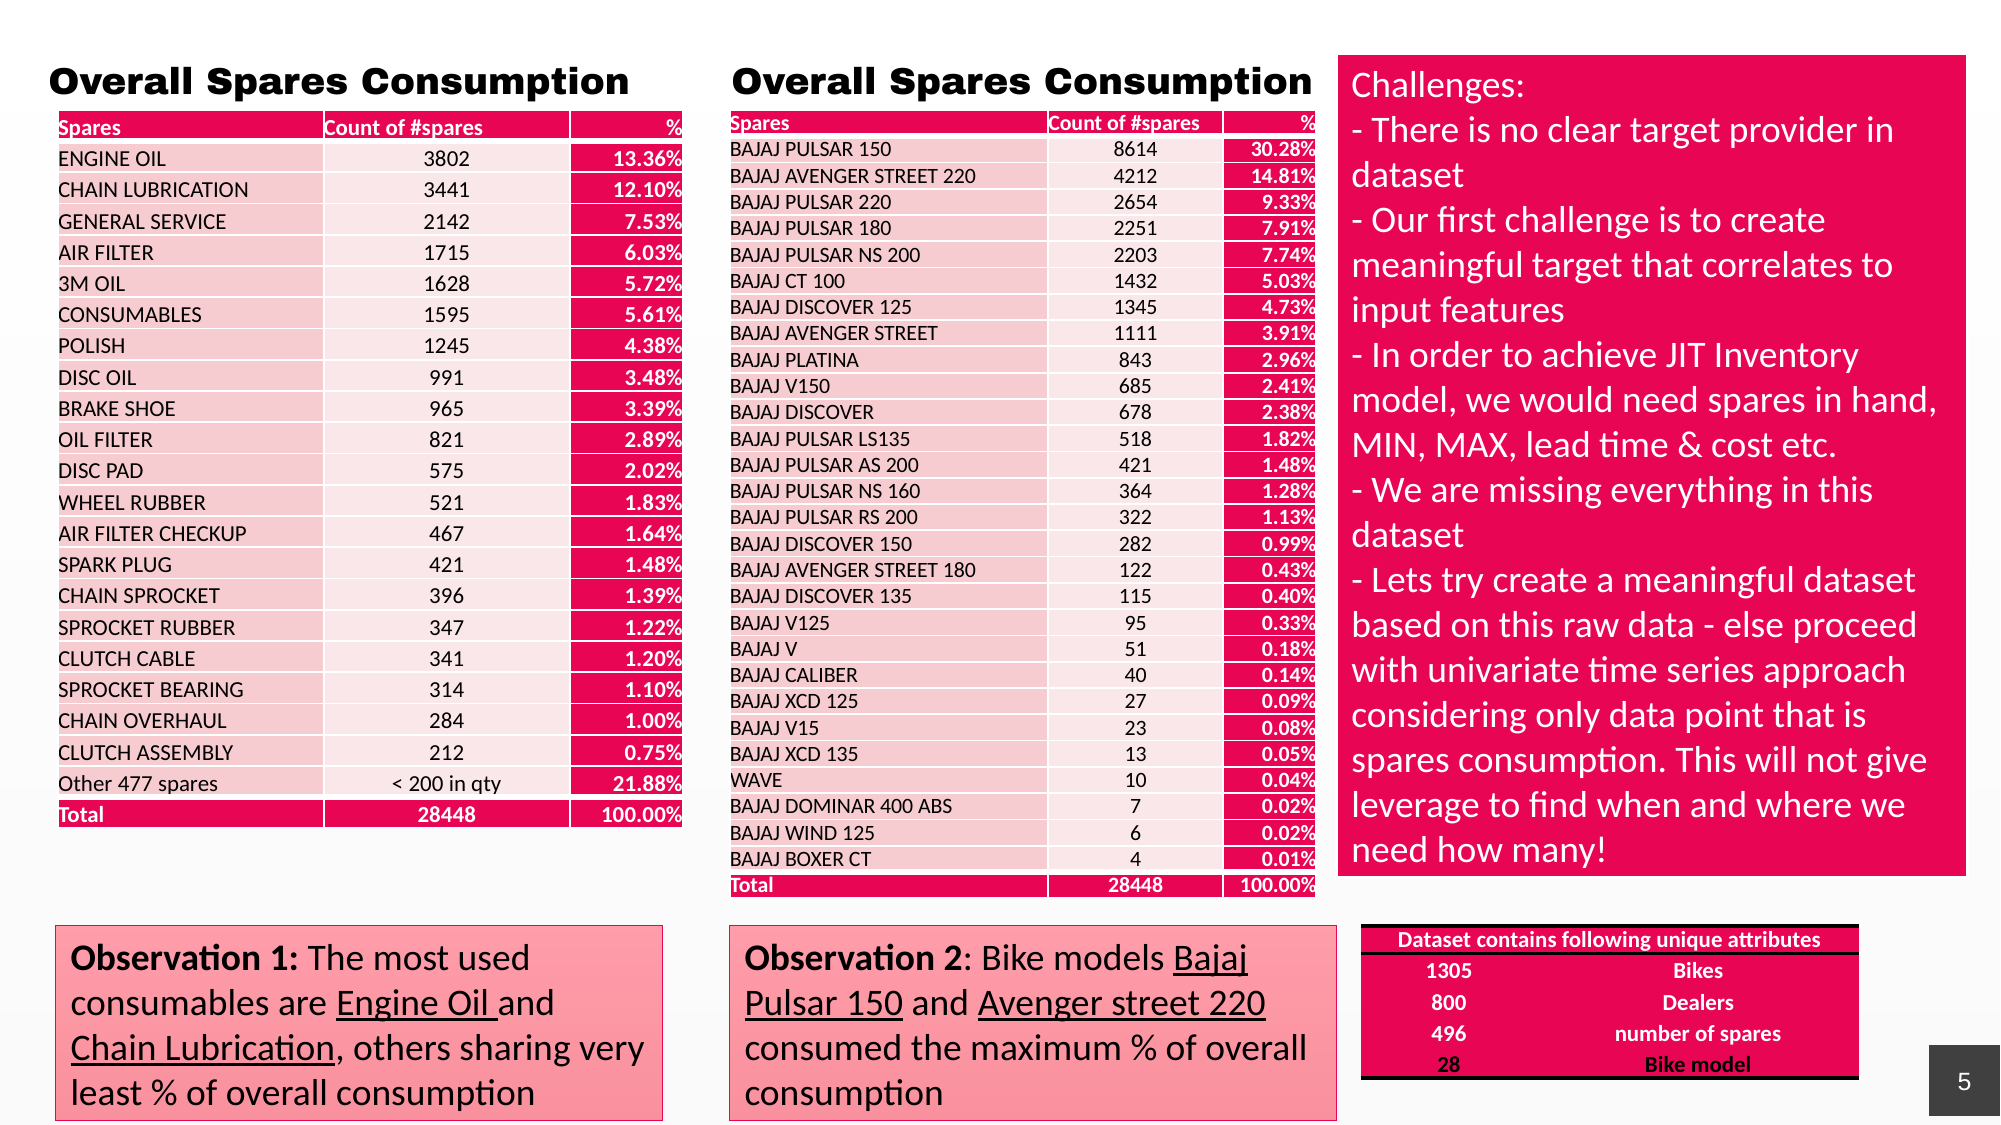

Overall Spares Consumption
Overall Spares Consumption
Challenges:
- There is no clear target provider in dataset
- Our first challenge is to create meaningful target that correlates to input features
- In order to achieve JIT Inventory model, we would need spares in hand, MIN, MAX, lead time & cost etc.
- We are missing everything in this dataset
- Lets try create a meaningful dataset based on this raw data - else proceed with univariate time series approach considering only data point that is spares consumption. This will not give leverage to find when and where we need how many!
| Spares | Count of #spares | % |
| --- | --- | --- |
| ENGINE OIL | 3802 | 13.36% |
| CHAIN LUBRICATION | 3441 | 12.10% |
| GENERAL SERVICE | 2142 | 7.53% |
| AIR FILTER | 1715 | 6.03% |
| 3M OIL | 1628 | 5.72% |
| CONSUMABLES | 1595 | 5.61% |
| POLISH | 1245 | 4.38% |
| DISC OIL | 991 | 3.48% |
| BRAKE SHOE | 965 | 3.39% |
| OIL FILTER | 821 | 2.89% |
| DISC PAD | 575 | 2.02% |
| WHEEL RUBBER | 521 | 1.83% |
| AIR FILTER CHECKUP | 467 | 1.64% |
| SPARK PLUG | 421 | 1.48% |
| CHAIN SPROCKET | 396 | 1.39% |
| SPROCKET RUBBER | 347 | 1.22% |
| CLUTCH CABLE | 341 | 1.20% |
| SPROCKET BEARING | 314 | 1.10% |
| CHAIN OVERHAUL | 284 | 1.00% |
| CLUTCH ASSEMBLY | 212 | 0.75% |
| Other 477 spares | < 200 in qty | 21.88% |
| Total | 28448 | 100.00% |
| Spares | Count of #spares | % |
| --- | --- | --- |
| BAJAJ PULSAR 150 | 8614 | 30.28% |
| BAJAJ AVENGER STREET 220 | 4212 | 14.81% |
| BAJAJ PULSAR 220 | 2654 | 9.33% |
| BAJAJ PULSAR 180 | 2251 | 7.91% |
| BAJAJ PULSAR NS 200 | 2203 | 7.74% |
| BAJAJ CT 100 | 1432 | 5.03% |
| BAJAJ DISCOVER 125 | 1345 | 4.73% |
| BAJAJ AVENGER STREET | 1111 | 3.91% |
| BAJAJ PLATINA | 843 | 2.96% |
| BAJAJ V150 | 685 | 2.41% |
| BAJAJ DISCOVER | 678 | 2.38% |
| BAJAJ PULSAR LS135 | 518 | 1.82% |
| BAJAJ PULSAR AS 200 | 421 | 1.48% |
| BAJAJ PULSAR NS 160 | 364 | 1.28% |
| BAJAJ PULSAR RS 200 | 322 | 1.13% |
| BAJAJ DISCOVER 150 | 282 | 0.99% |
| BAJAJ AVENGER STREET 180 | 122 | 0.43% |
| BAJAJ DISCOVER 135 | 115 | 0.40% |
| BAJAJ V125 | 95 | 0.33% |
| BAJAJ V | 51 | 0.18% |
| BAJAJ CALIBER | 40 | 0.14% |
| BAJAJ XCD 125 | 27 | 0.09% |
| BAJAJ V15 | 23 | 0.08% |
| BAJAJ XCD 135 | 13 | 0.05% |
| WAVE | 10 | 0.04% |
| BAJAJ DOMINAR 400 ABS | 7 | 0.02% |
| BAJAJ WIND 125 | 6 | 0.02% |
| BAJAJ BOXER CT | 4 | 0.01% |
| Total | 28448 | 100.00% |
Observation 1: The most used consumables are Engine Oil and Chain Lubrication, others sharing very least % of overall consumption
Observation 2: Bike models Bajaj Pulsar 150 and Avenger street 220 consumed the maximum % of overall consumption
| Dataset contains following unique attributes |  |
| --- | --- |
| 1305 | Bikes |
| 800 | Dealers |
| 496 | number of spares |
| 28 | Bike model |
5